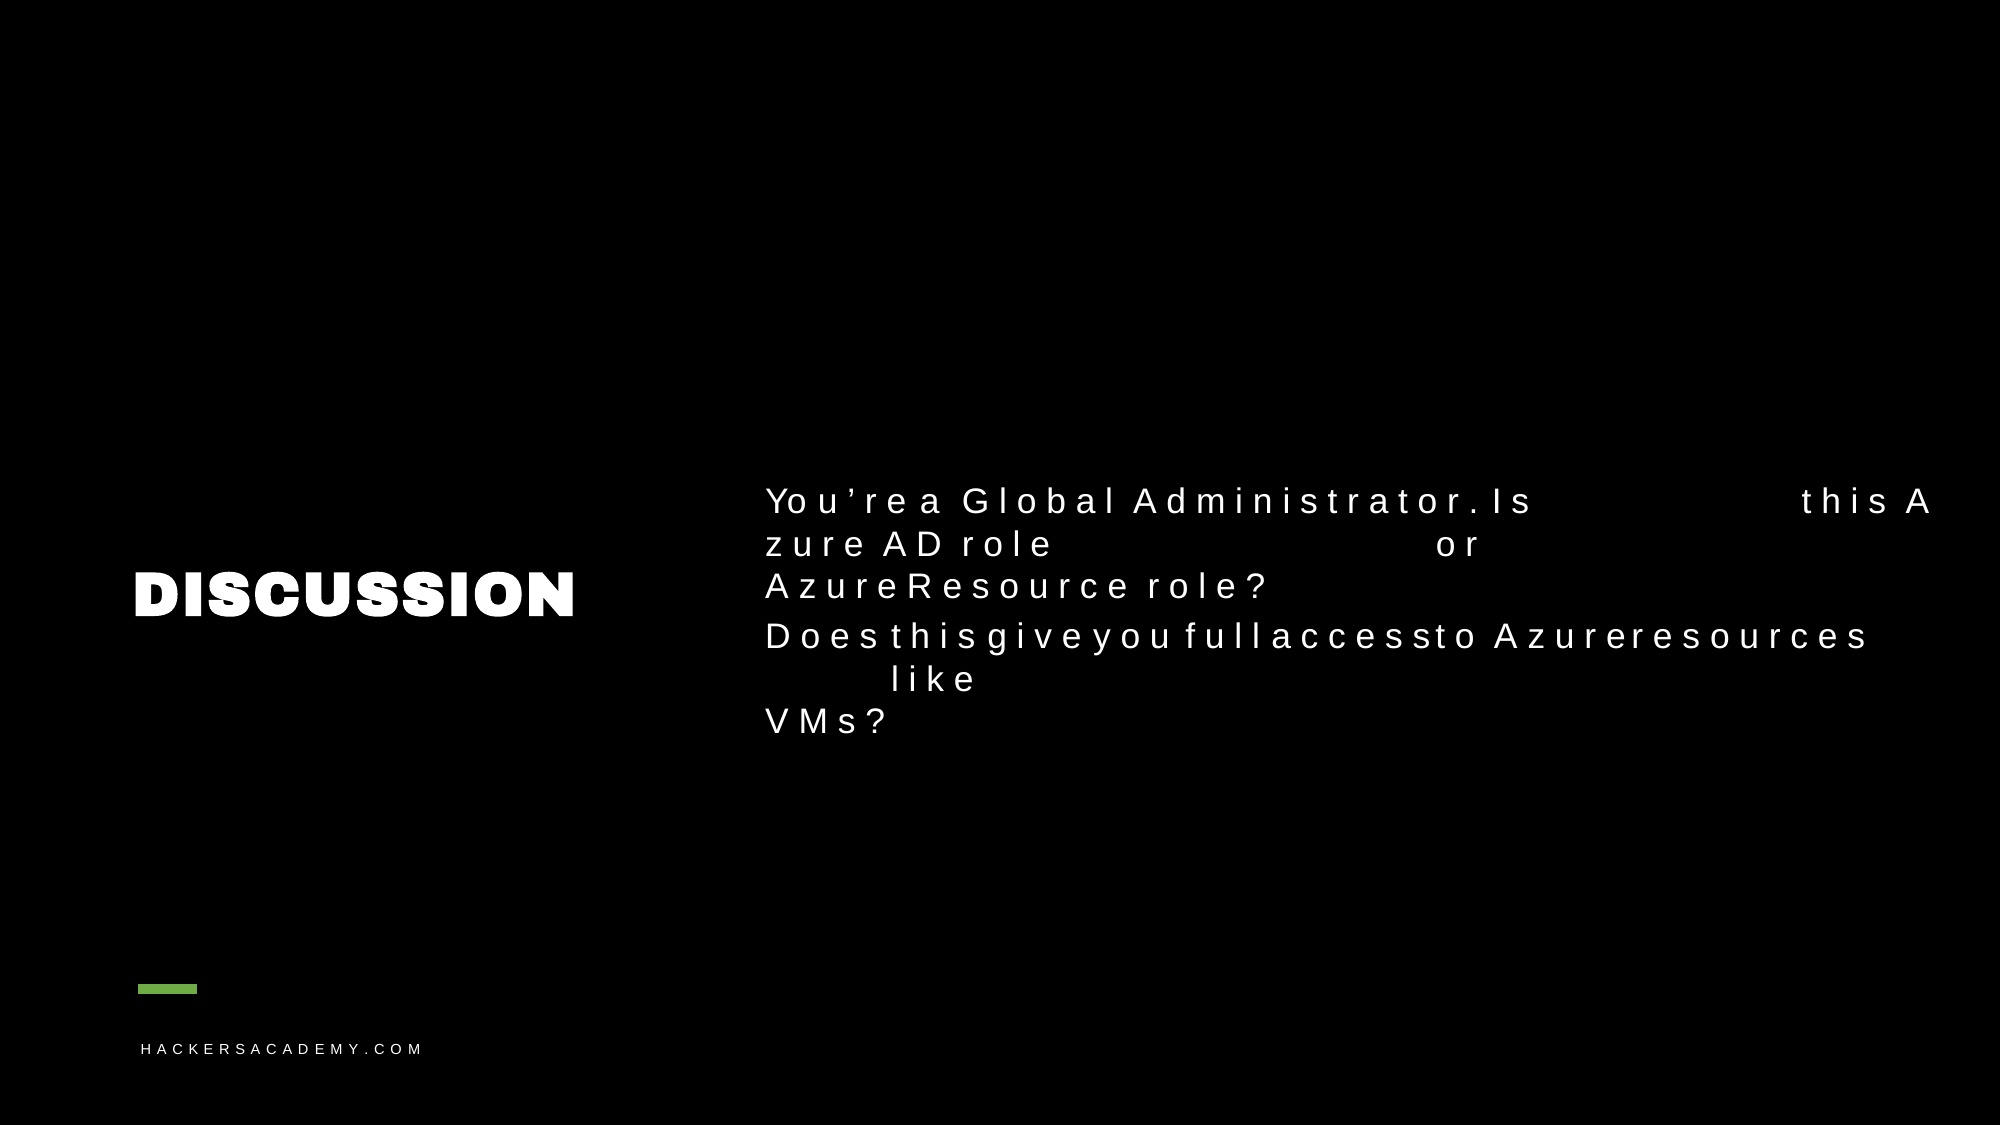

# Yo u ’ r e	a	G l o b a l A d m i n i s t r a t o r .	I s	t h i s A z u r e A D	r o l e	o r
A z u r e	R e s o u r c e  r o l e ?
DISCUSSION
D o e s	t h i s	g i v e	y o u	f u l l	a c c e s s	t o A z u r e	r e s o u r c e s	l i k e
V M s ?

H A C K E R S A C A D E M Y . C O M